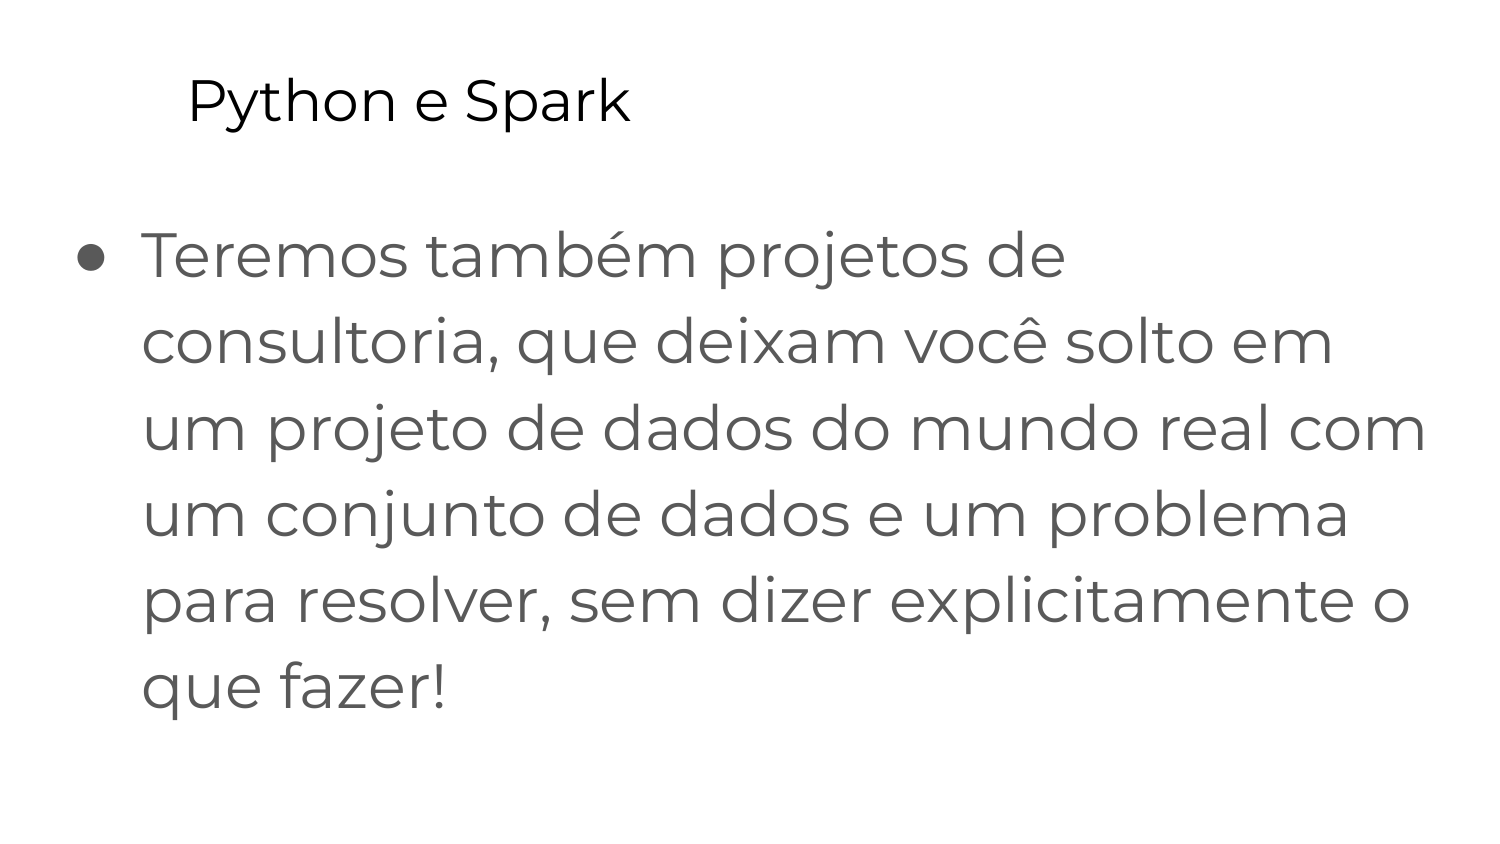

# Python e Spark
Teremos também projetos de consultoria, que deixam você solto em um projeto de dados do mundo real com um conjunto de dados e um problema para resolver, sem dizer explicitamente o que fazer!